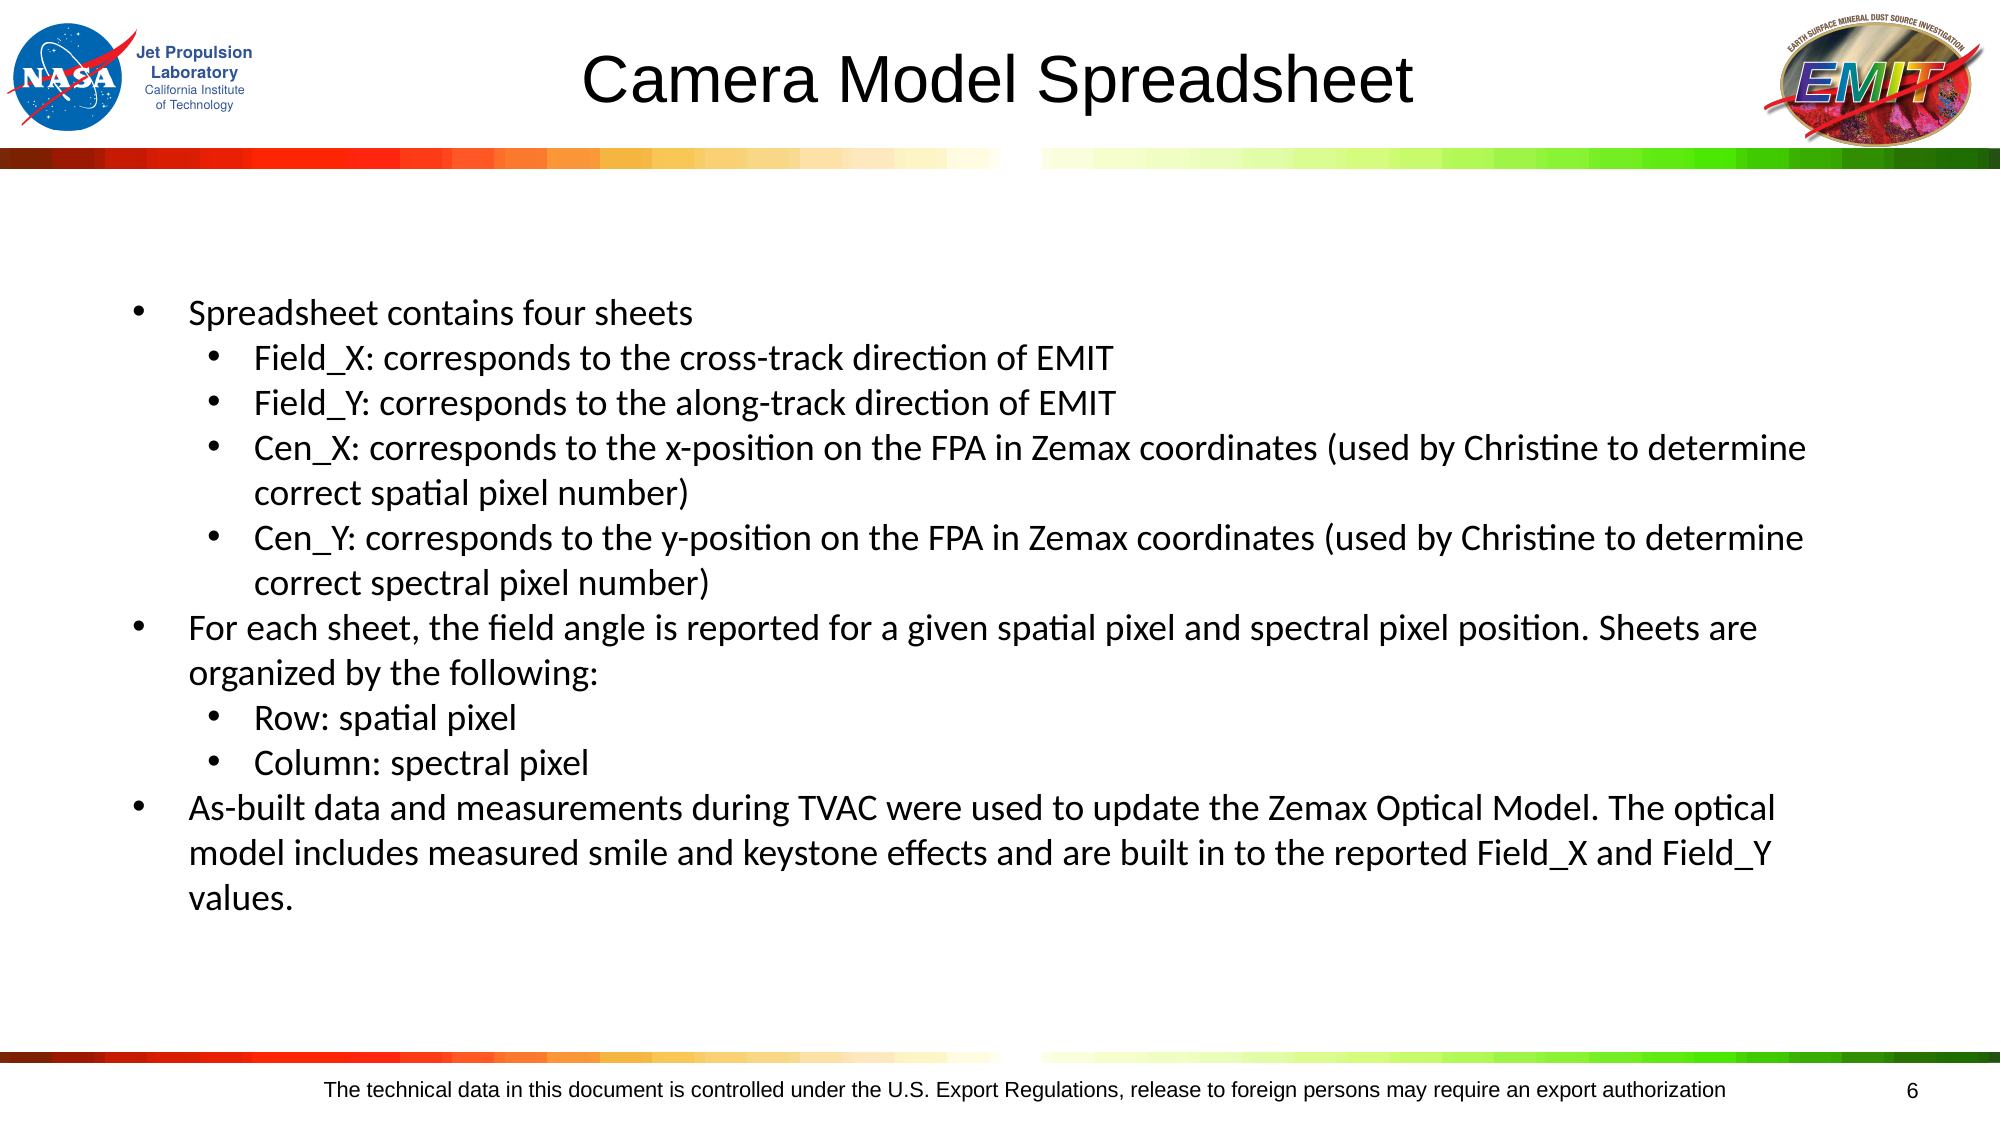

# Camera Model Spreadsheet
Spreadsheet contains four sheets
Field_X: corresponds to the cross-track direction of EMIT
Field_Y: corresponds to the along-track direction of EMIT
Cen_X: corresponds to the x-position on the FPA in Zemax coordinates (used by Christine to determine correct spatial pixel number)
Cen_Y: corresponds to the y-position on the FPA in Zemax coordinates (used by Christine to determine correct spectral pixel number)
For each sheet, the field angle is reported for a given spatial pixel and spectral pixel position. Sheets are organized by the following:
Row: spatial pixel
Column: spectral pixel
As-built data and measurements during TVAC were used to update the Zemax Optical Model. The optical model includes measured smile and keystone effects and are built in to the reported Field_X and Field_Y values.

The technical data in this document is controlled under the U.S. Export Regulations, release to foreign persons may require an export authorization
6